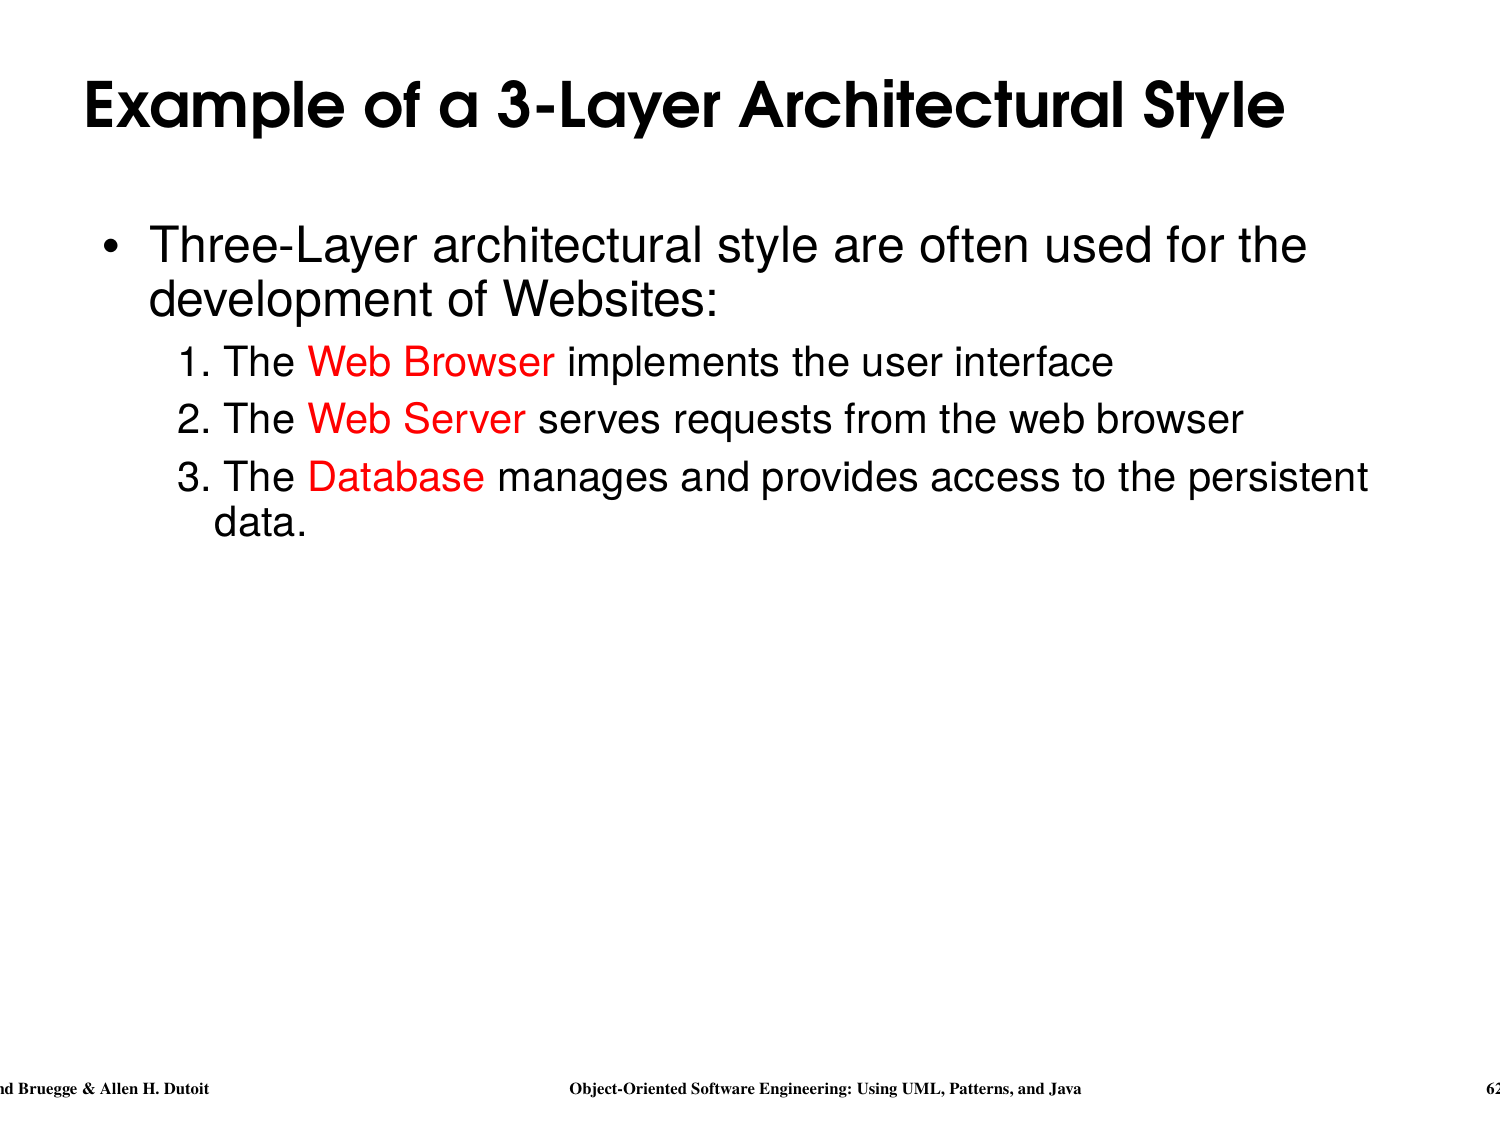

# Example of a 3-Layer Architectural Style
Three-Layer architectural style are often used for the development of Websites:
1. The Web Browser implements the user interface
2. The Web Server serves requests from the web browser
3. The Database manages and provides access to the persistent data.